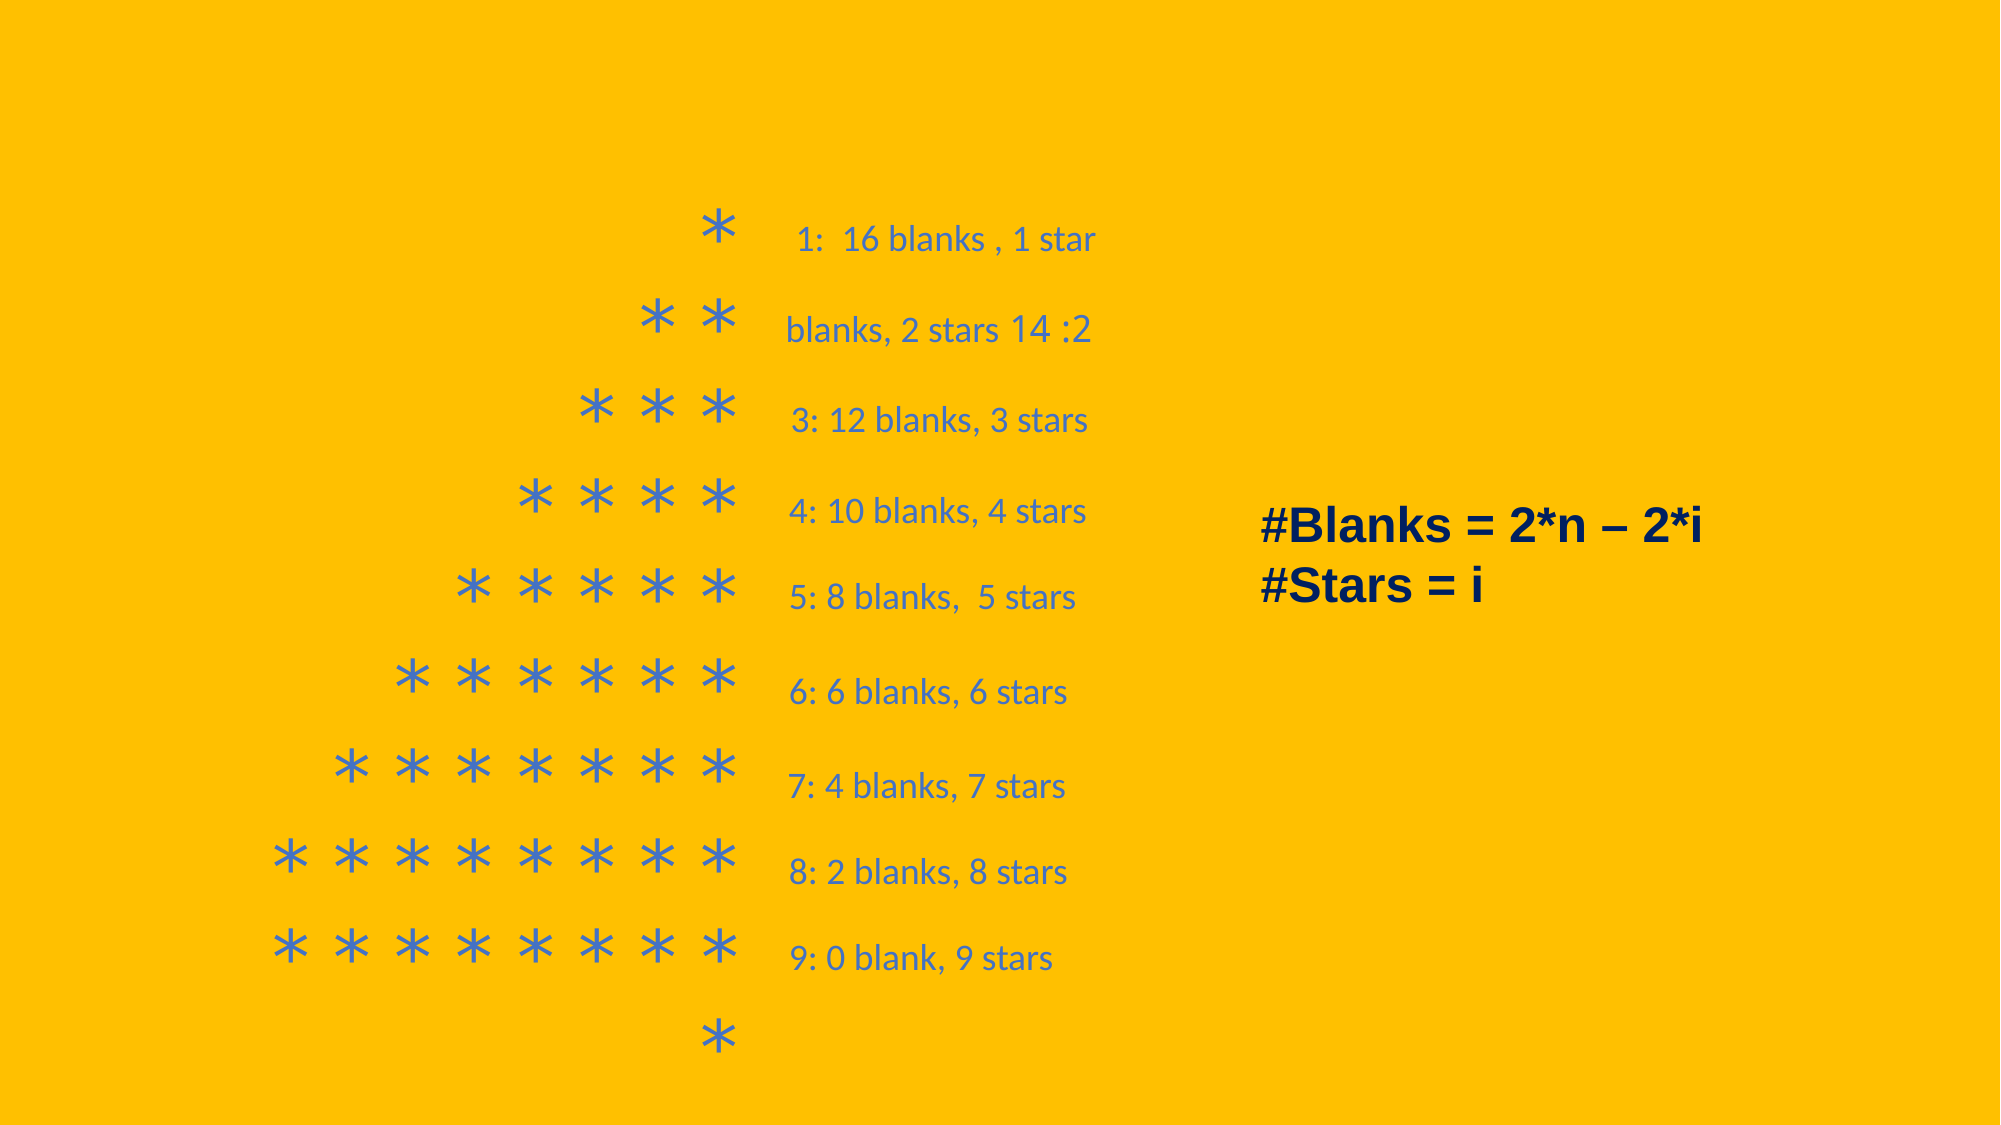

*
* *
* * *
* * * *
* * * * *
* * * * * *
* * * * * * *
* * * * * * * *
* * * * * * * * *
1:  16 blanks , 1 star
2: 14 blanks, 2 stars
3: 12 blanks, 3 stars
4: 10 blanks, 4 stars
#Blanks = 2*n – 2*i
#Stars = i
5: 8 blanks,  5 stars
6: 6 blanks, 6 stars
7: 4 blanks, 7 stars
8: 2 blanks, 8 stars
9: 0 blank, 9 stars